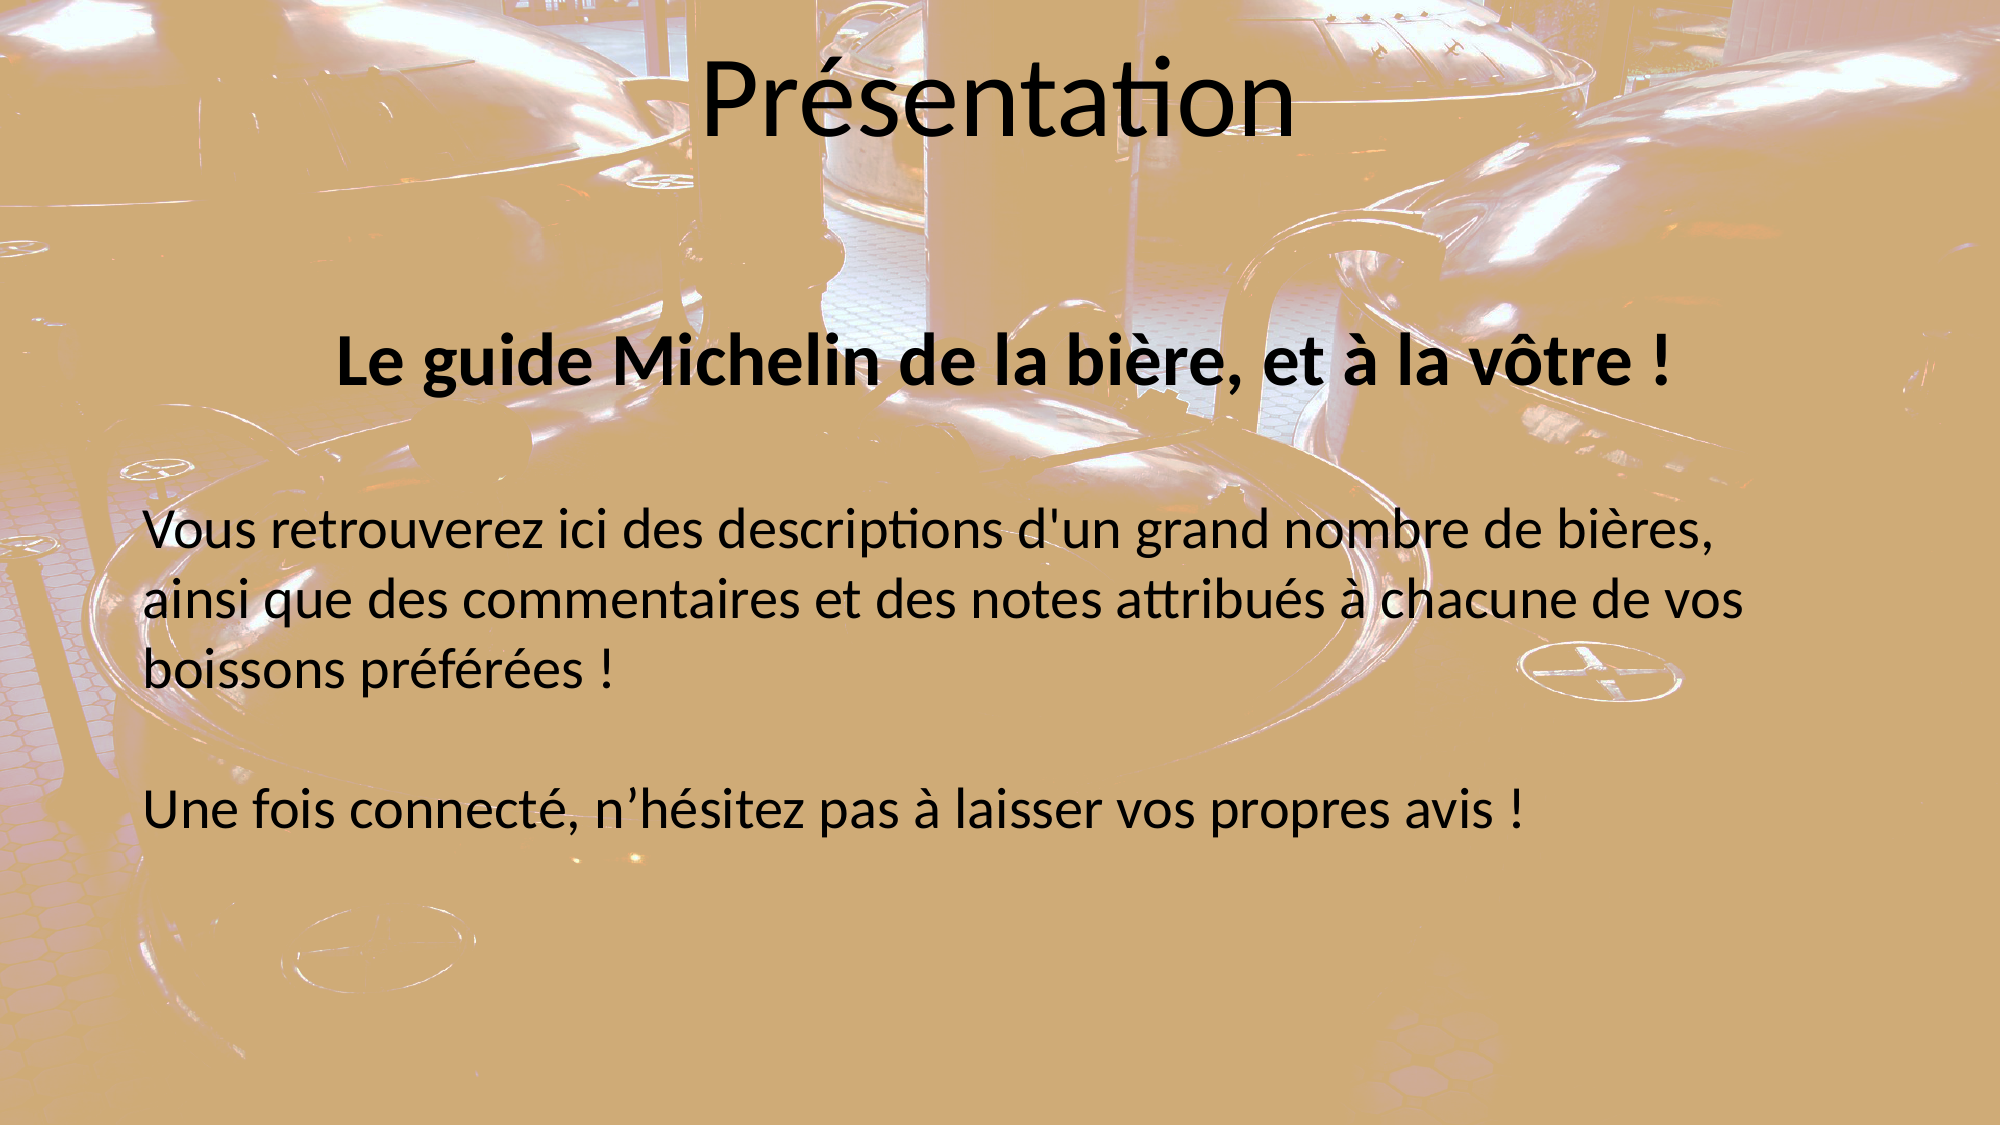

# Présentation
Le guide Michelin de la bière, et à la vôtre !

Vous retrouverez ici des descriptions d'un grand nombre de bières,
ainsi que des commentaires et des notes attribués à chacune de vos boissons préférées !

Une fois connecté, n’hésitez pas à laisser vos propres avis !